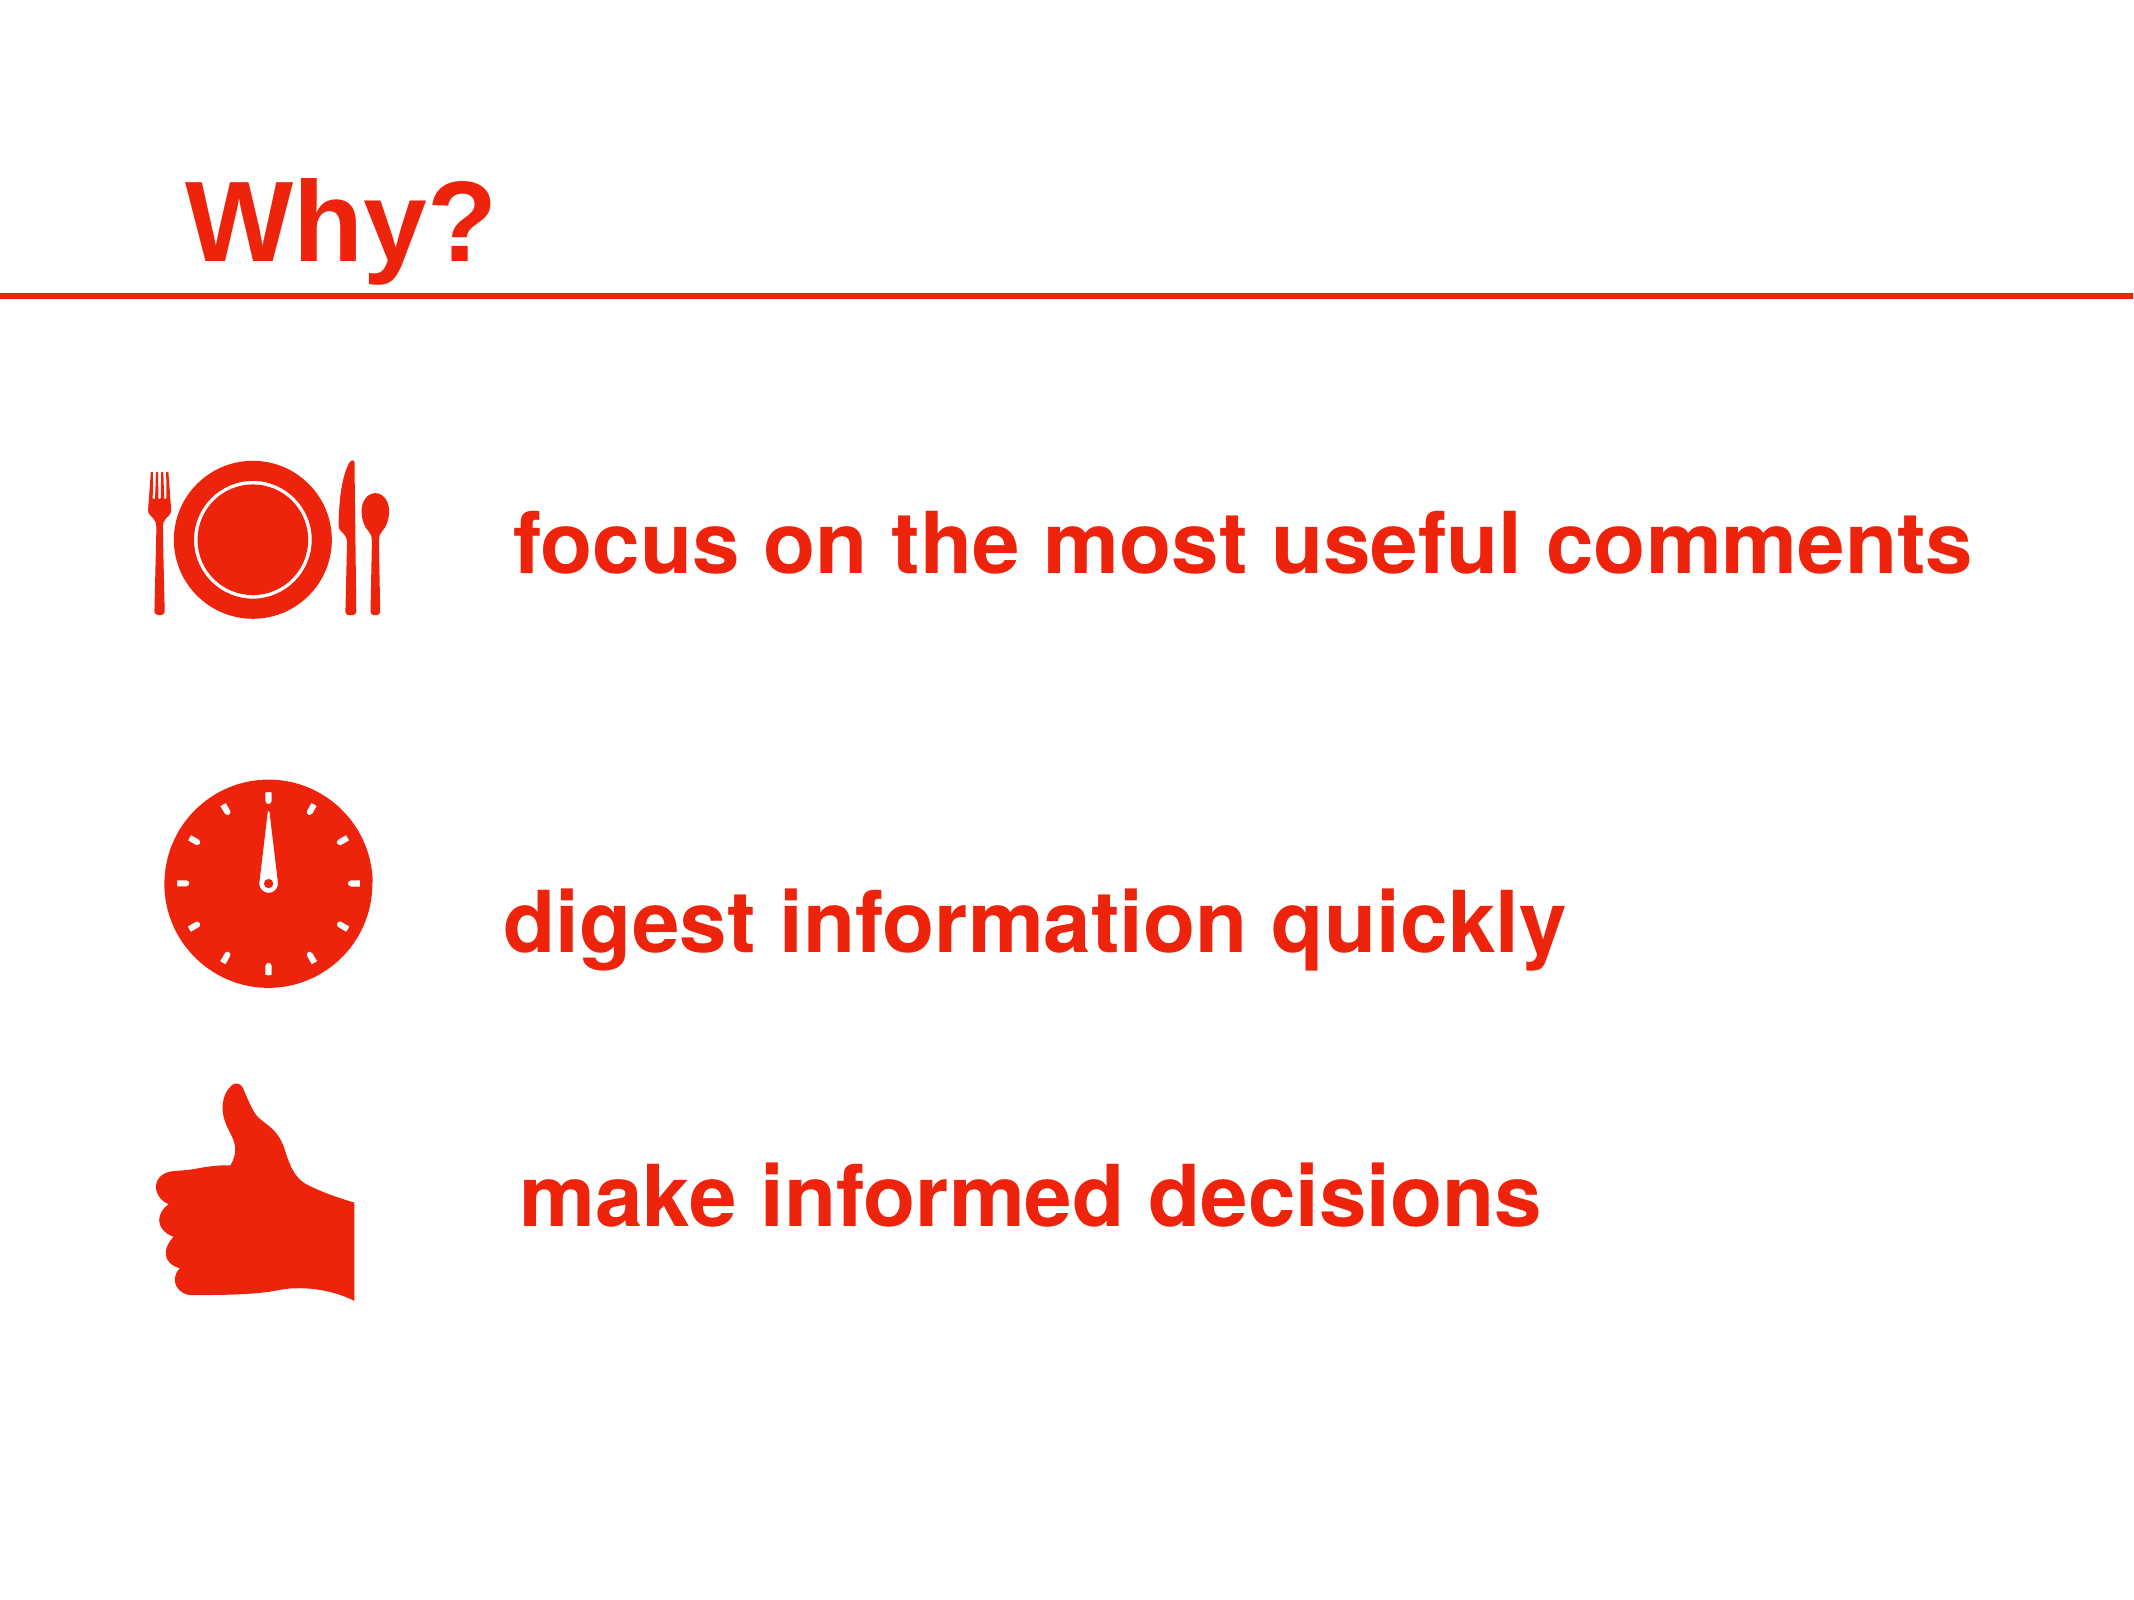

Why?

focus on the most useful comments

digest information quickly

make informed decisions